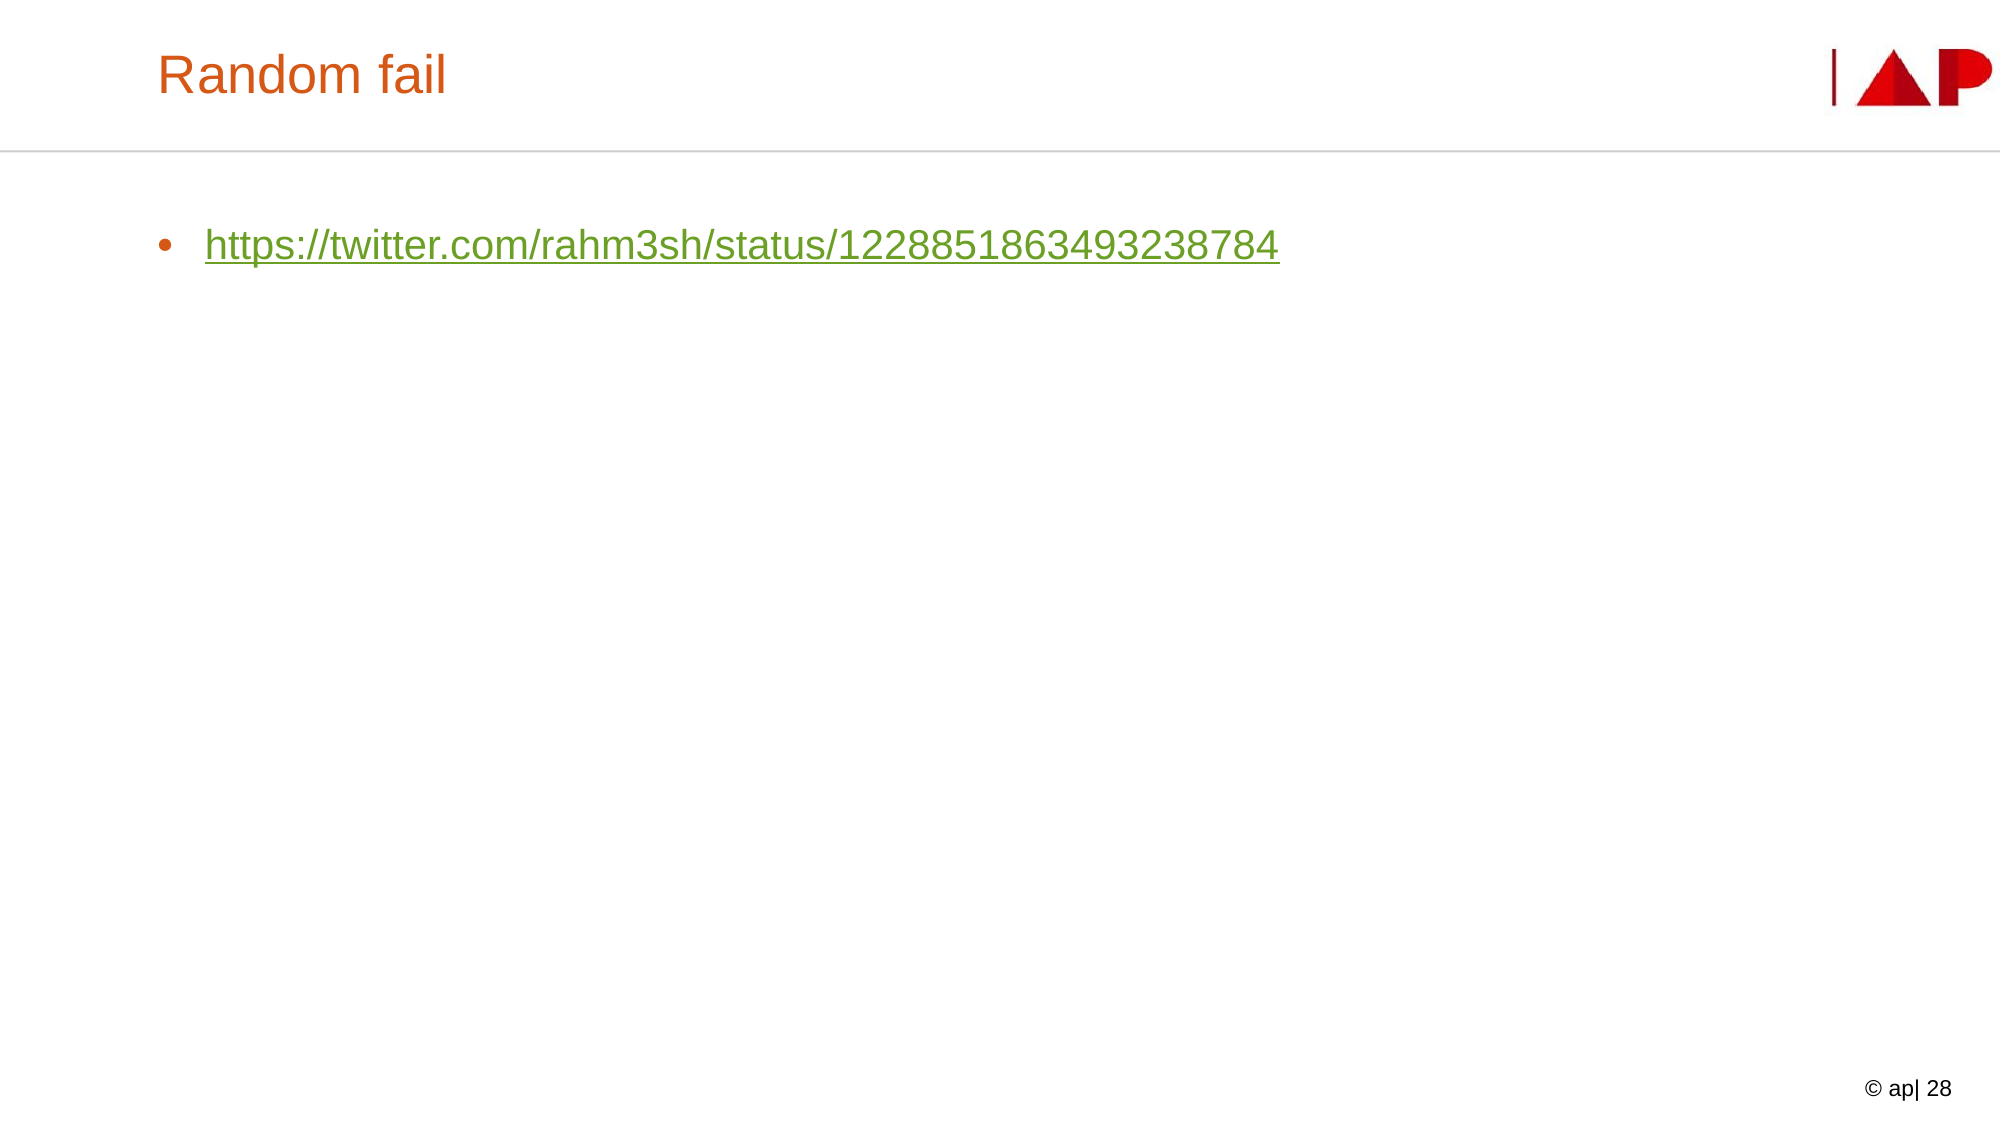

# Random fail
https://twitter.com/rahm3sh/status/1228851863493238784
© ap| 28